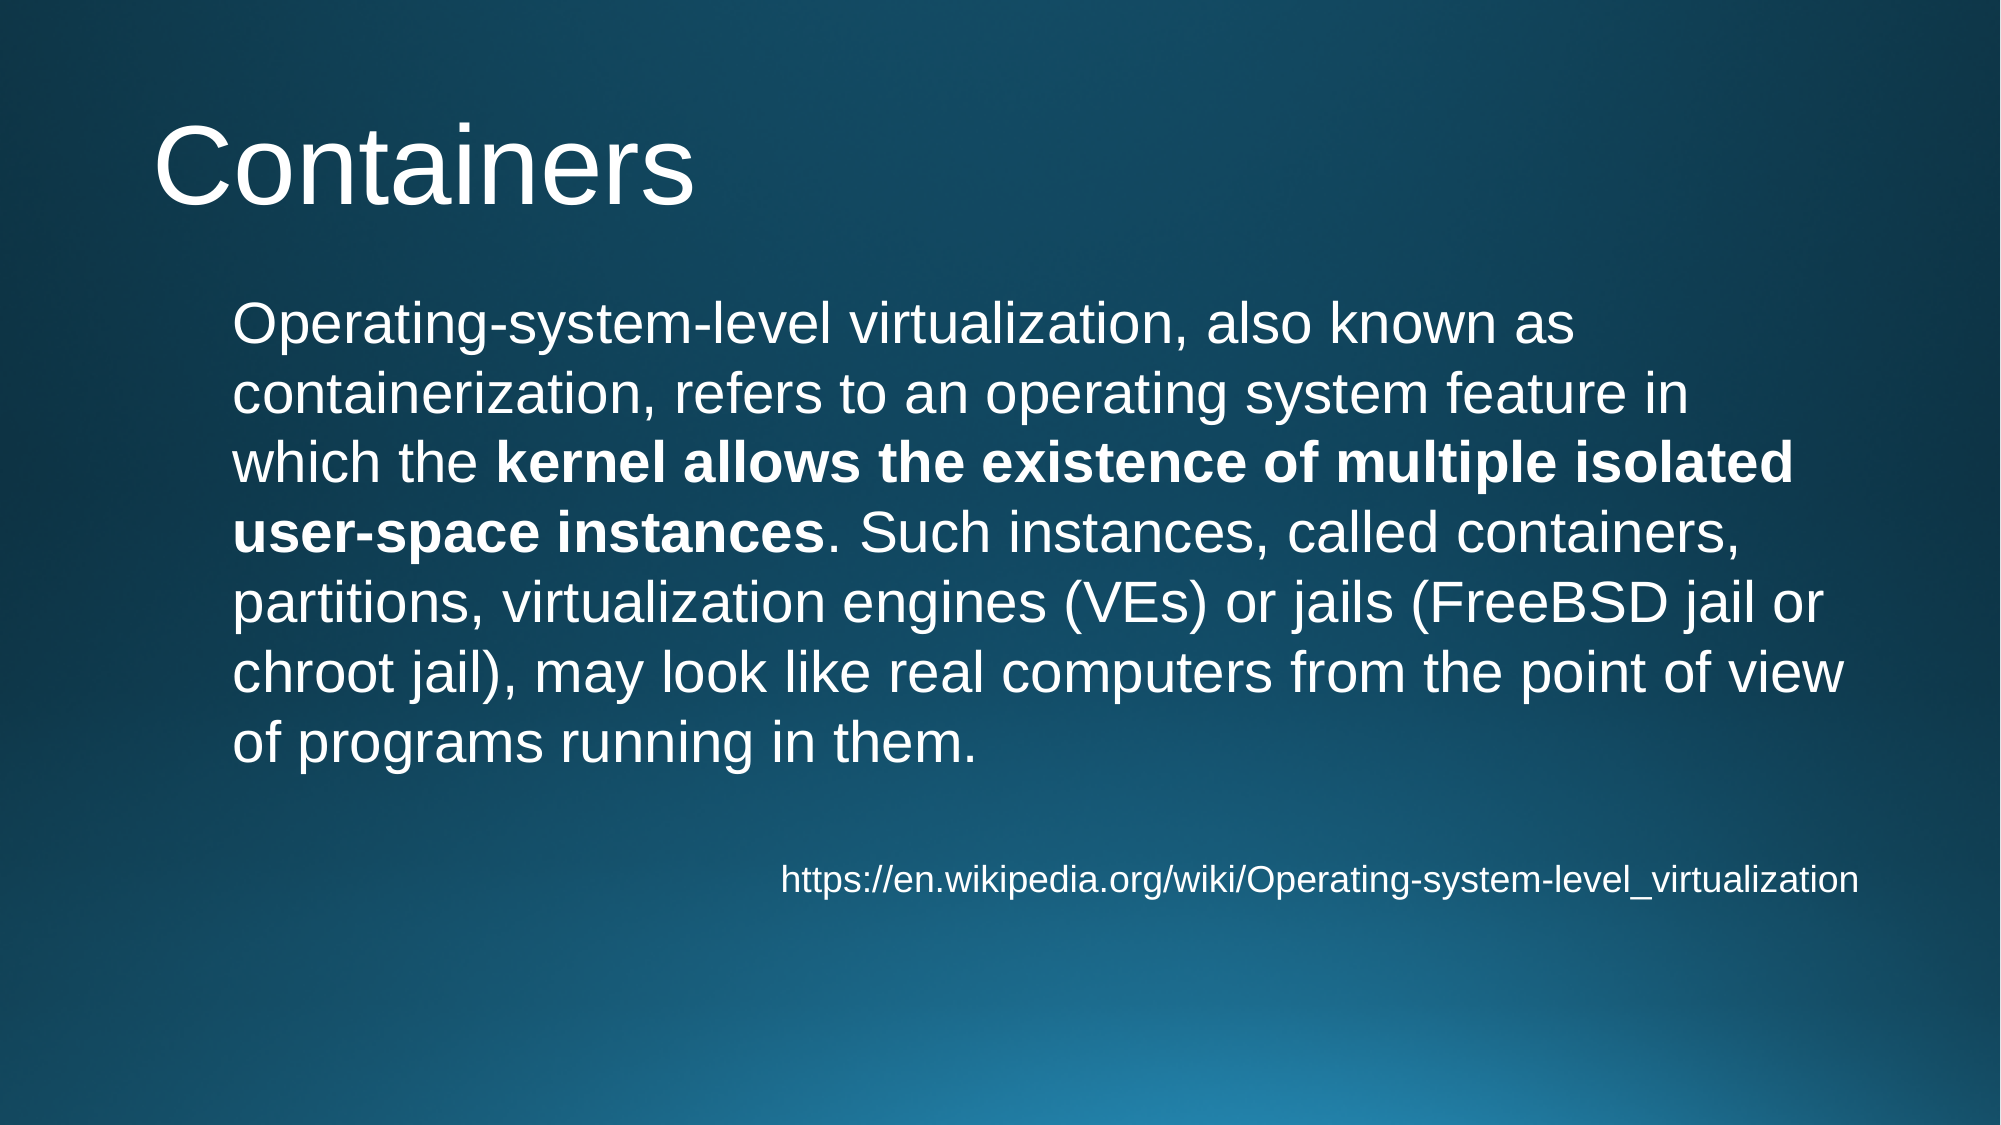

# Containers
Operating-system-level virtualization, also known as containerization, refers to an operating system feature in which the kernel allows the existence of multiple isolated user-space instances. Such instances, called containers, partitions, virtualization engines (VEs) or jails (FreeBSD jail or chroot jail), may look like real computers from the point of view of programs running in them.
https://en.wikipedia.org/wiki/Operating-system-level_virtualization